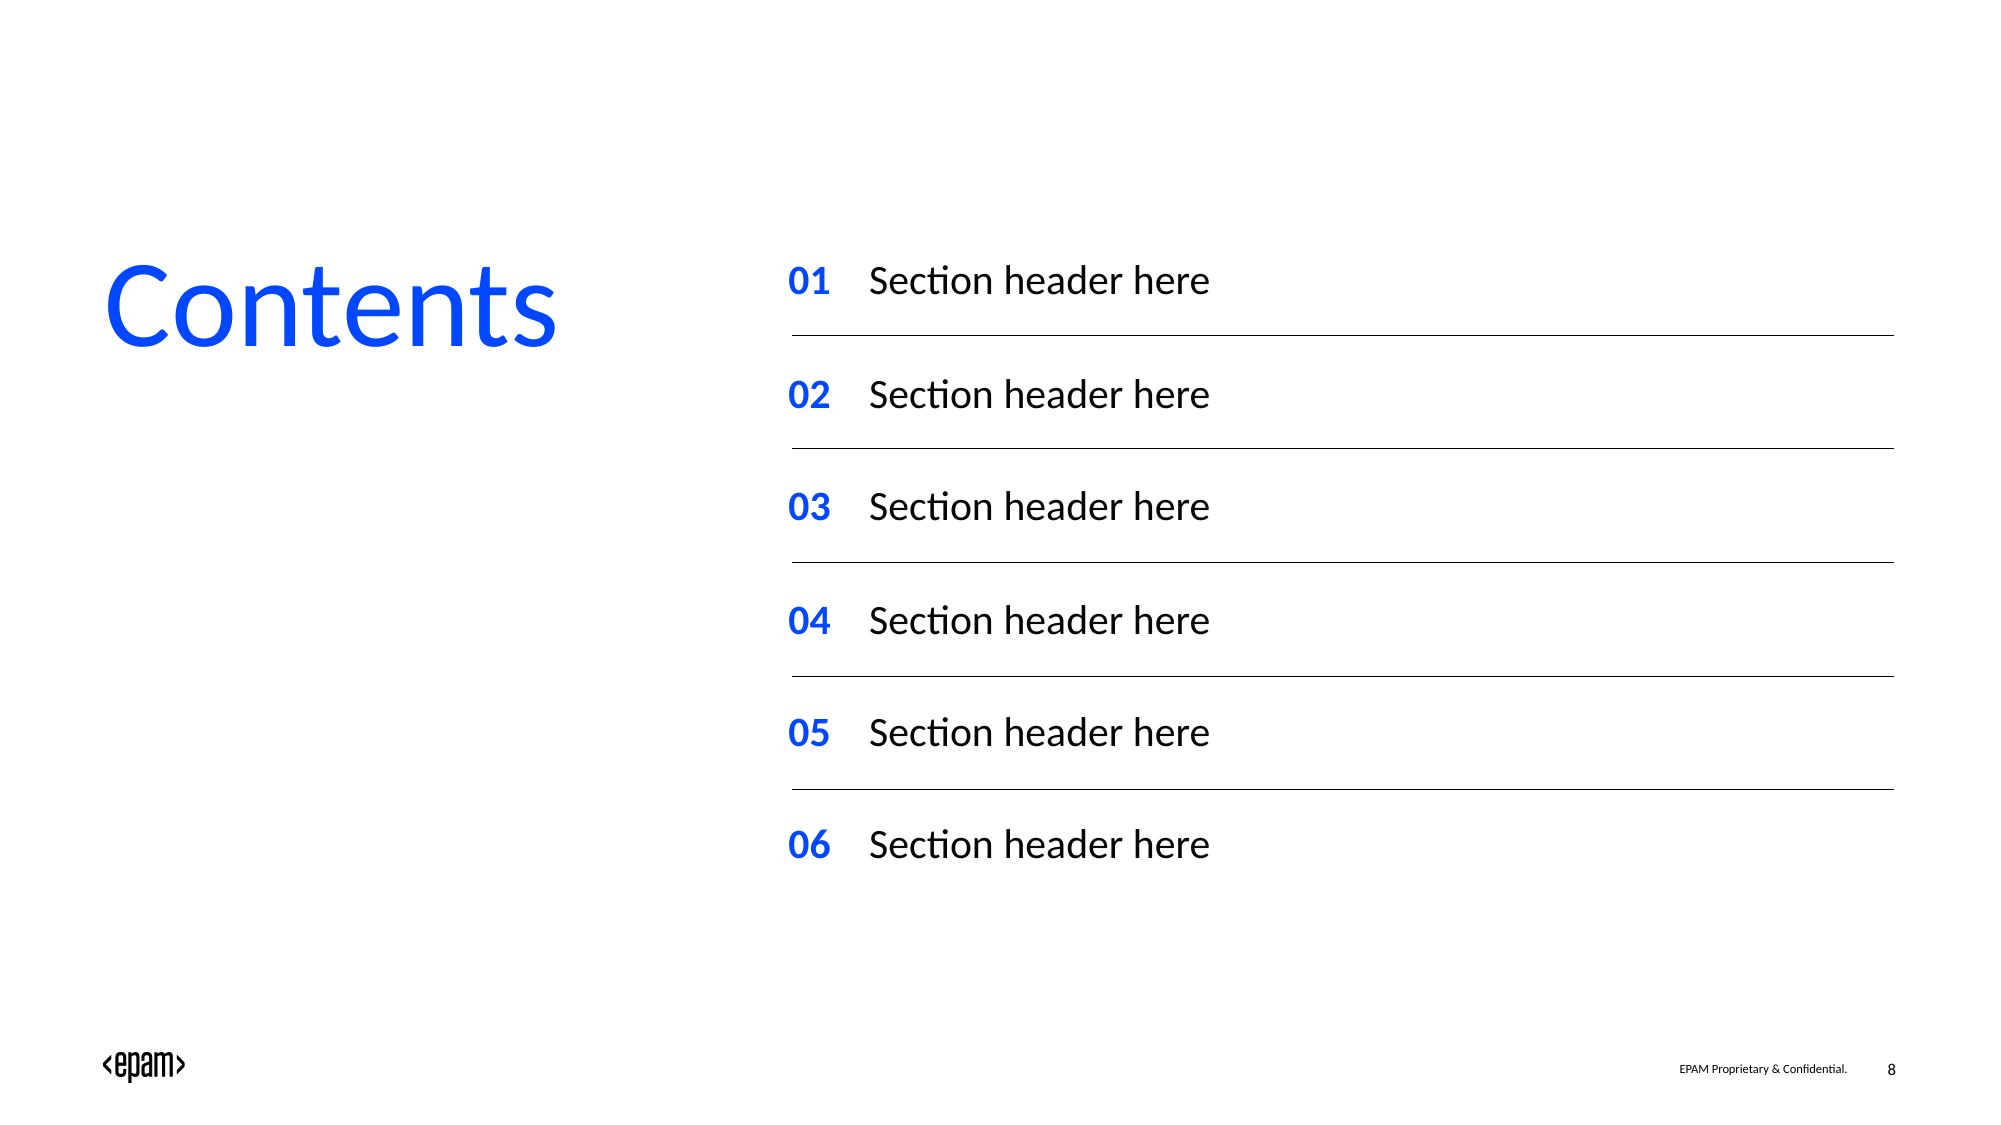

# Contents
01
Section header here
02
Section header here
03
Section header here
04
Section header here
05
Section header here
06
Section header here